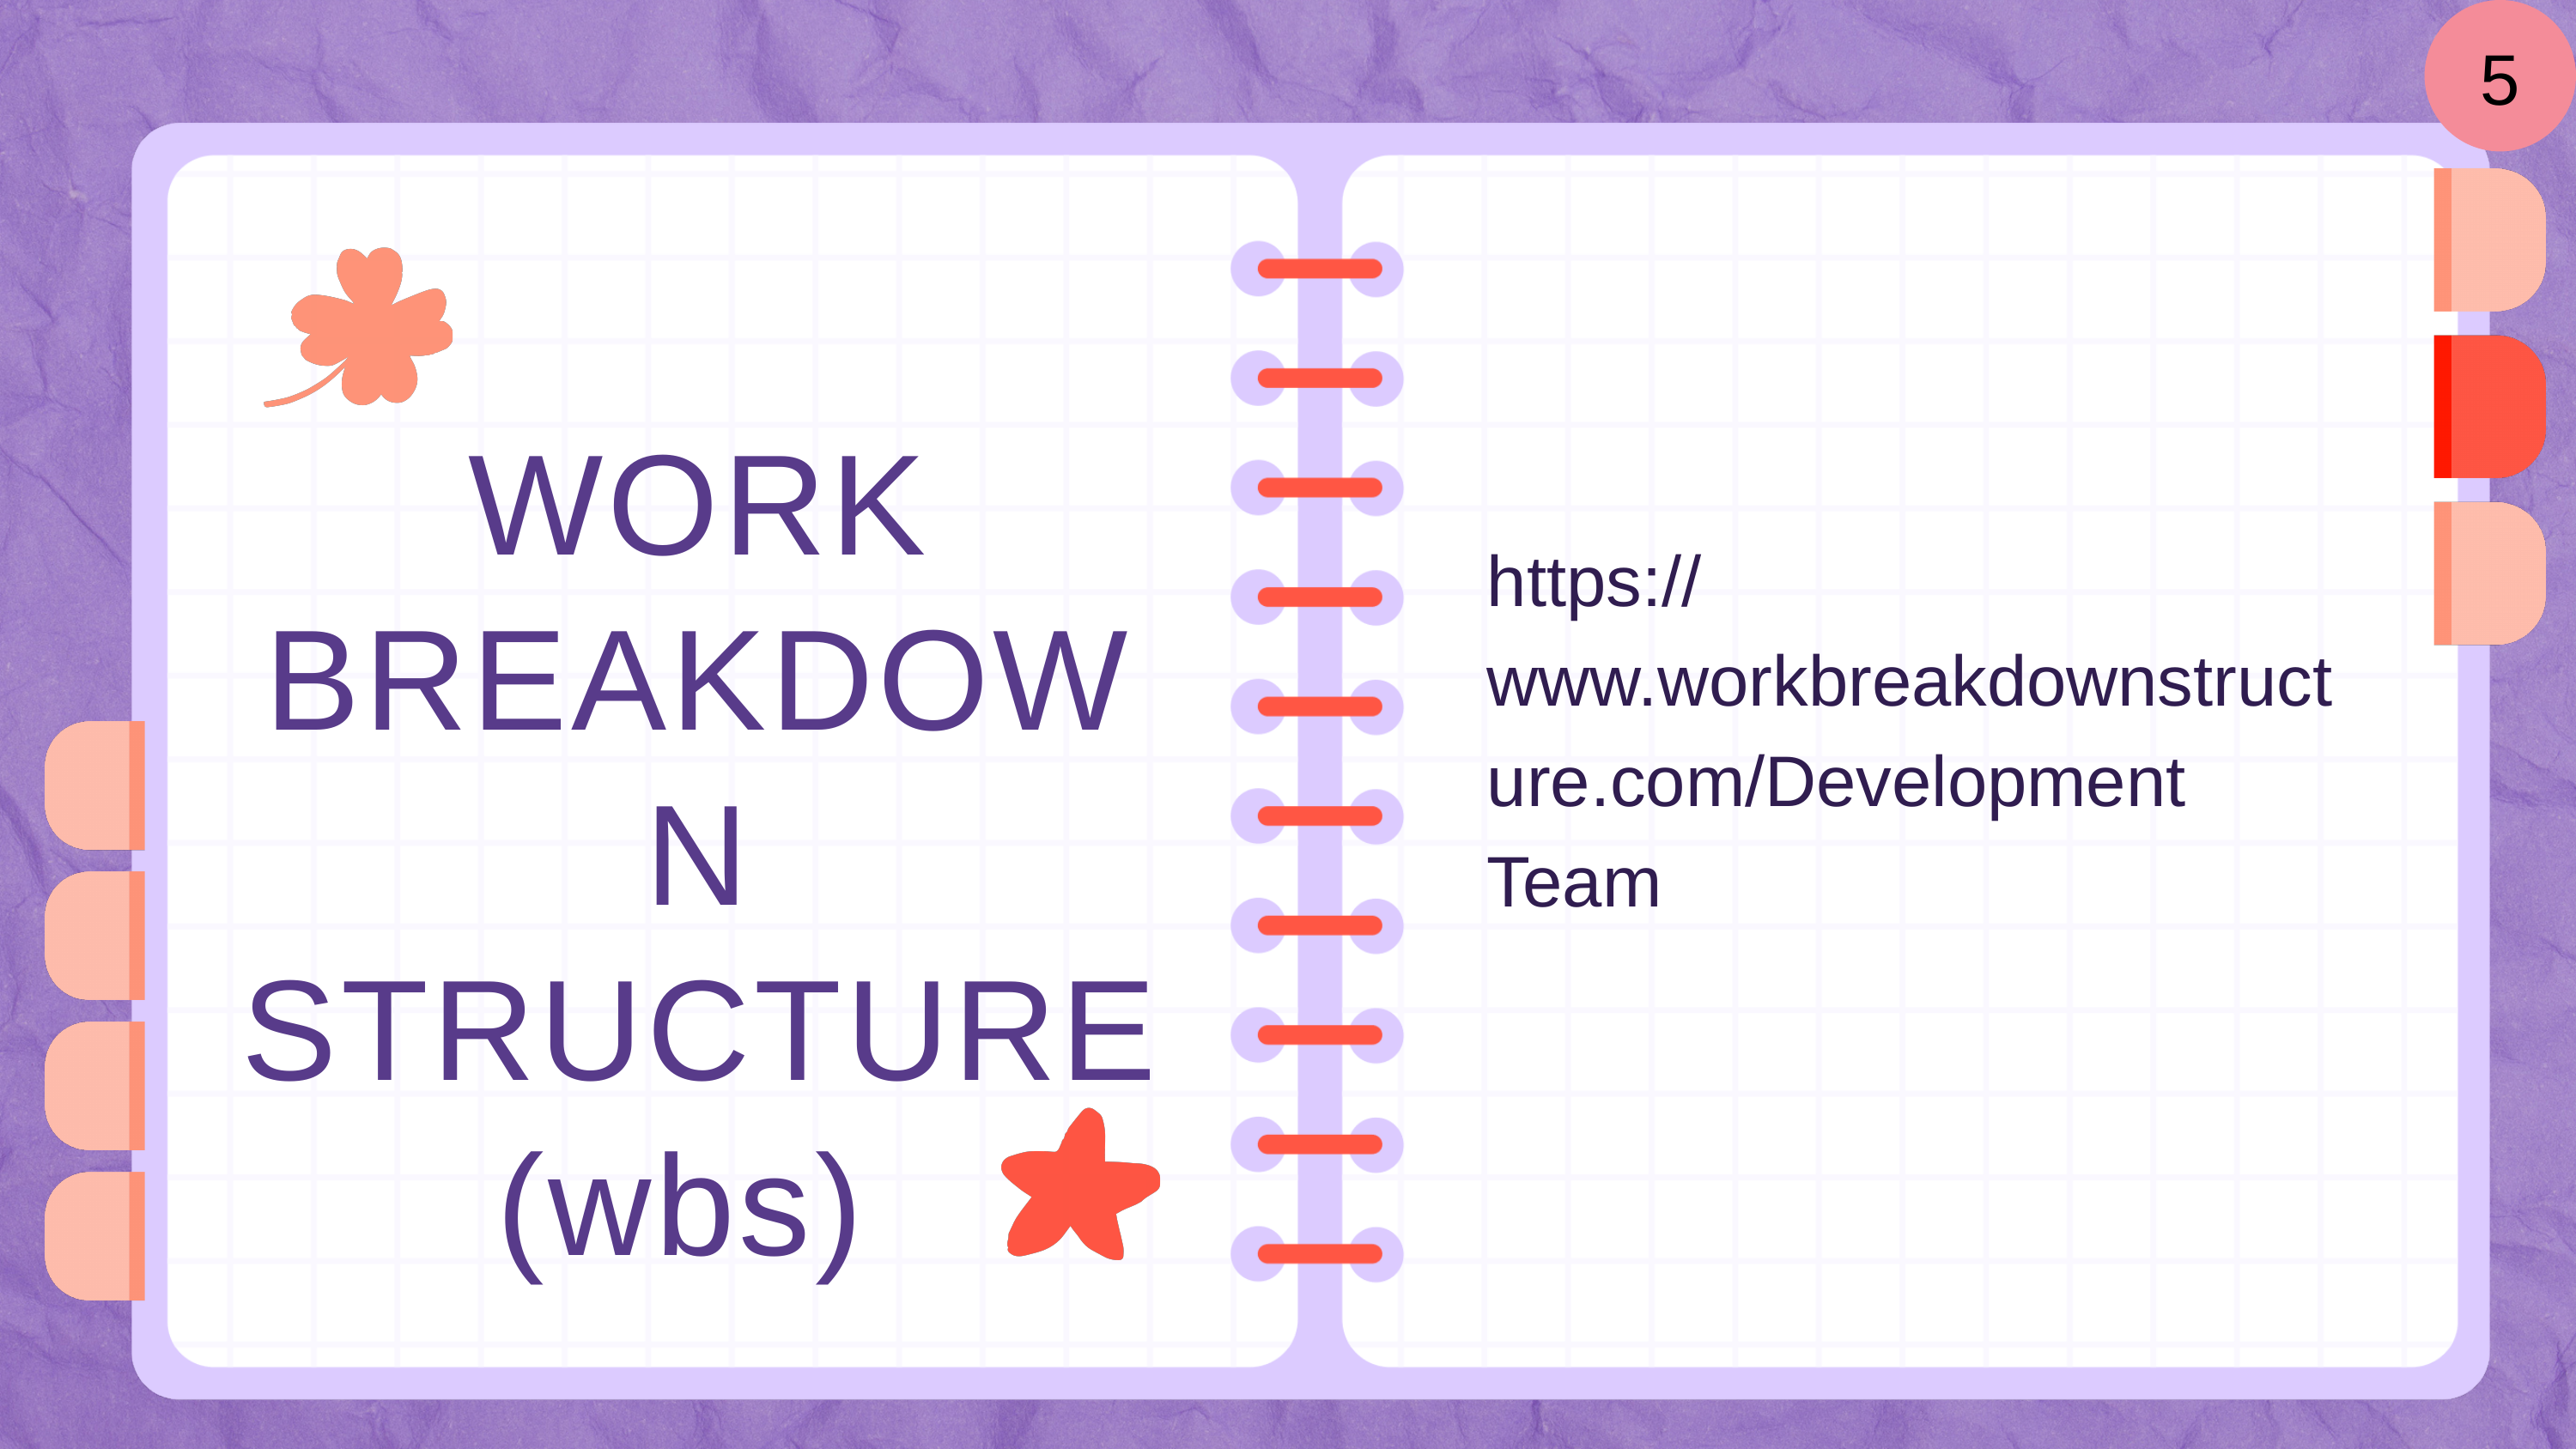

5

WORK BREAKDOWN STRUCTURE
(wbs)
https://www.workbreakdownstructure.com/Development Team